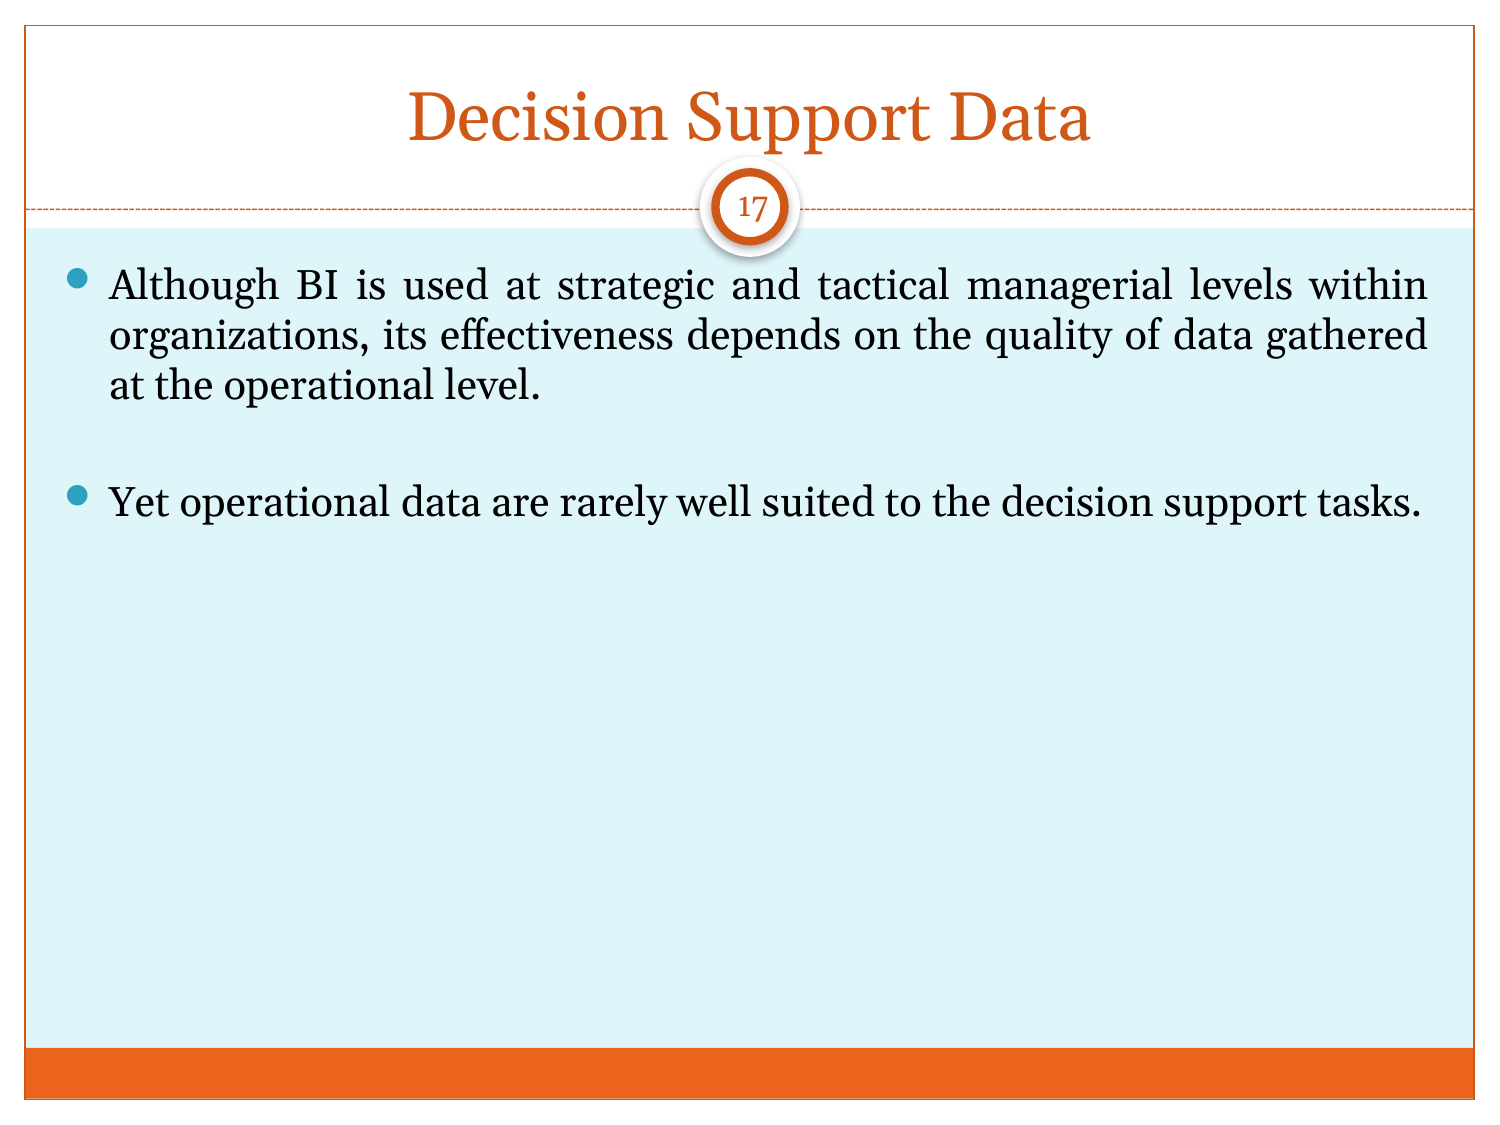

# Decision Support Data
17
Although BI is used at strategic and tactical managerial levels within organizations, its effectiveness depends on the quality of data gathered at the operational level.

Yet operational data are rarely well suited to the decision support tasks.